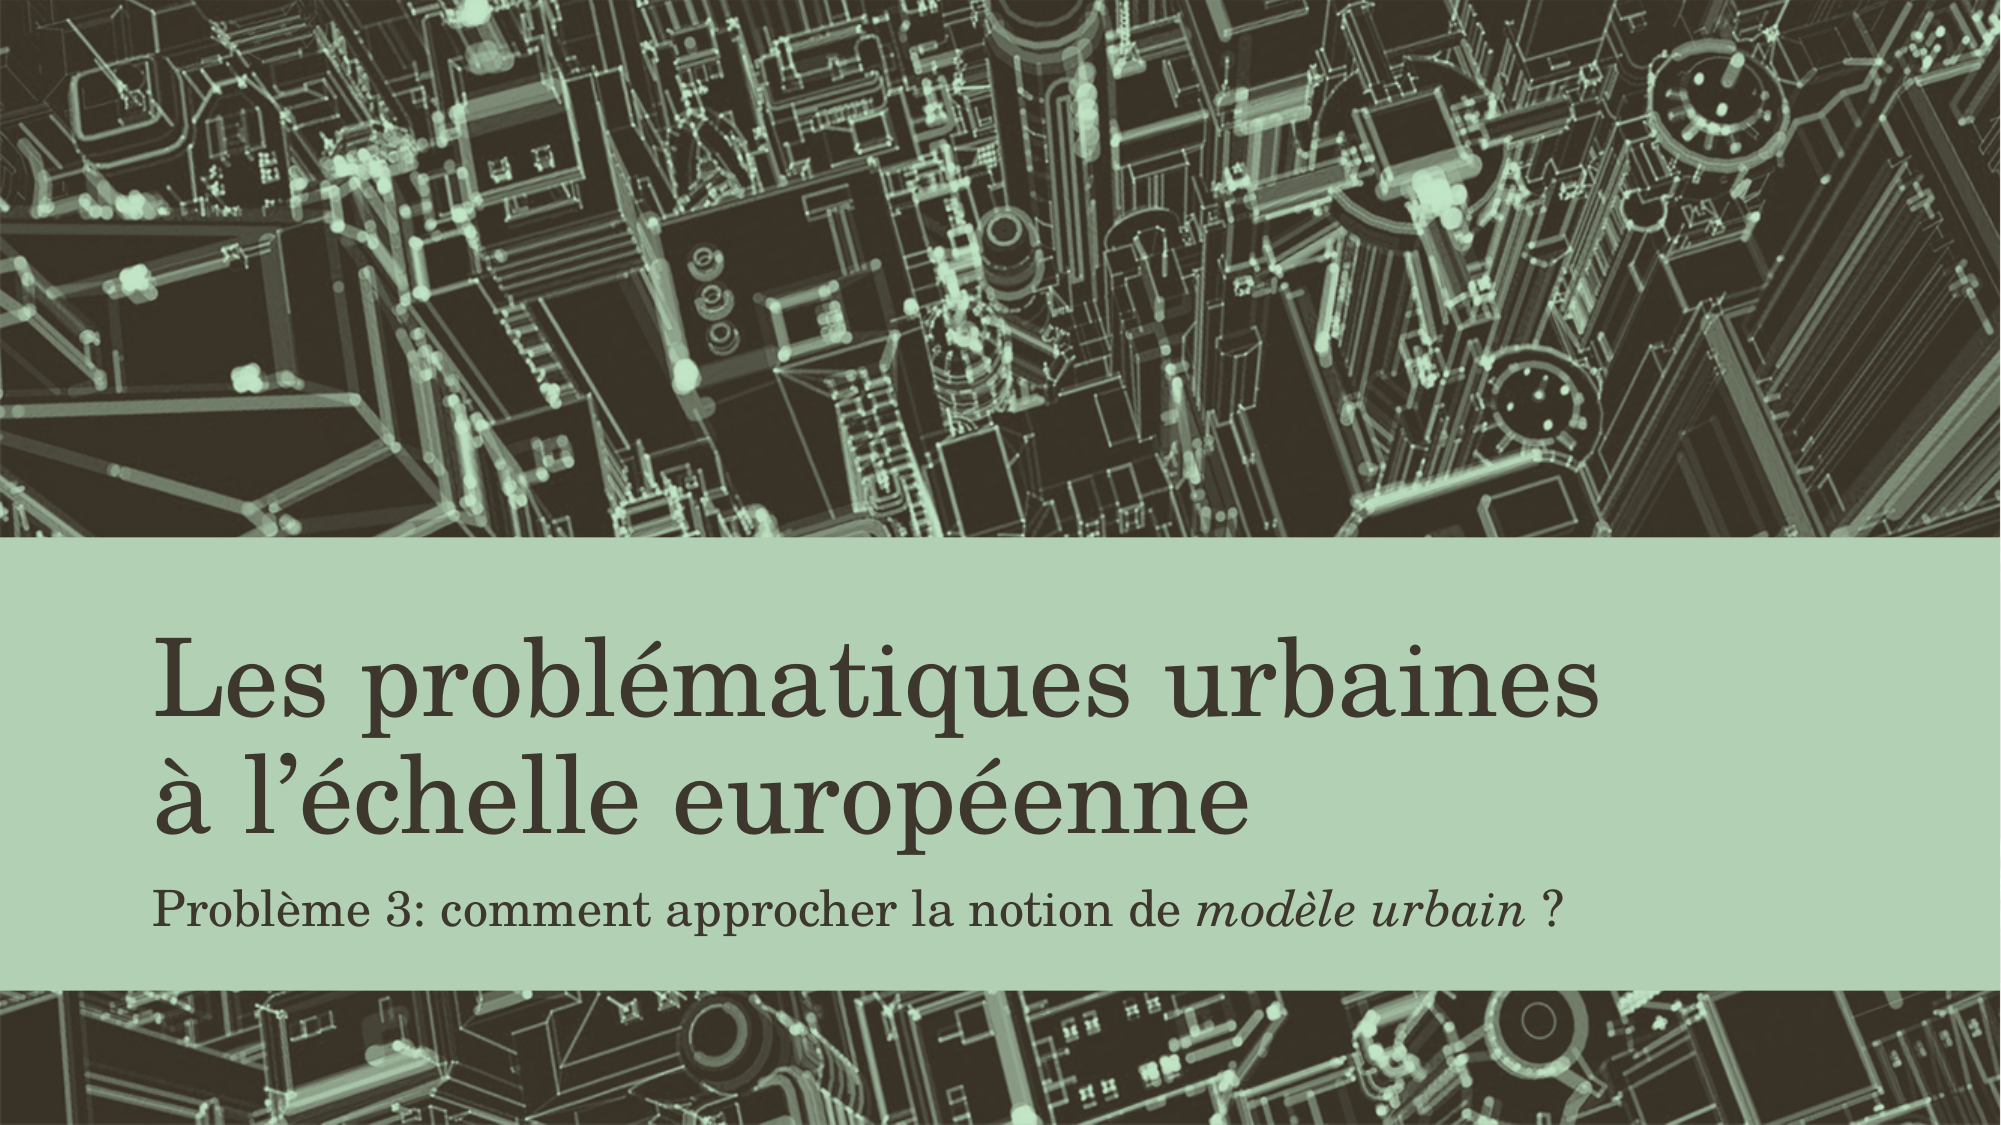

# Les problématiques urbaines à l’échelle européenne
Problème 3: comment approcher la notion de modèle urbain ?